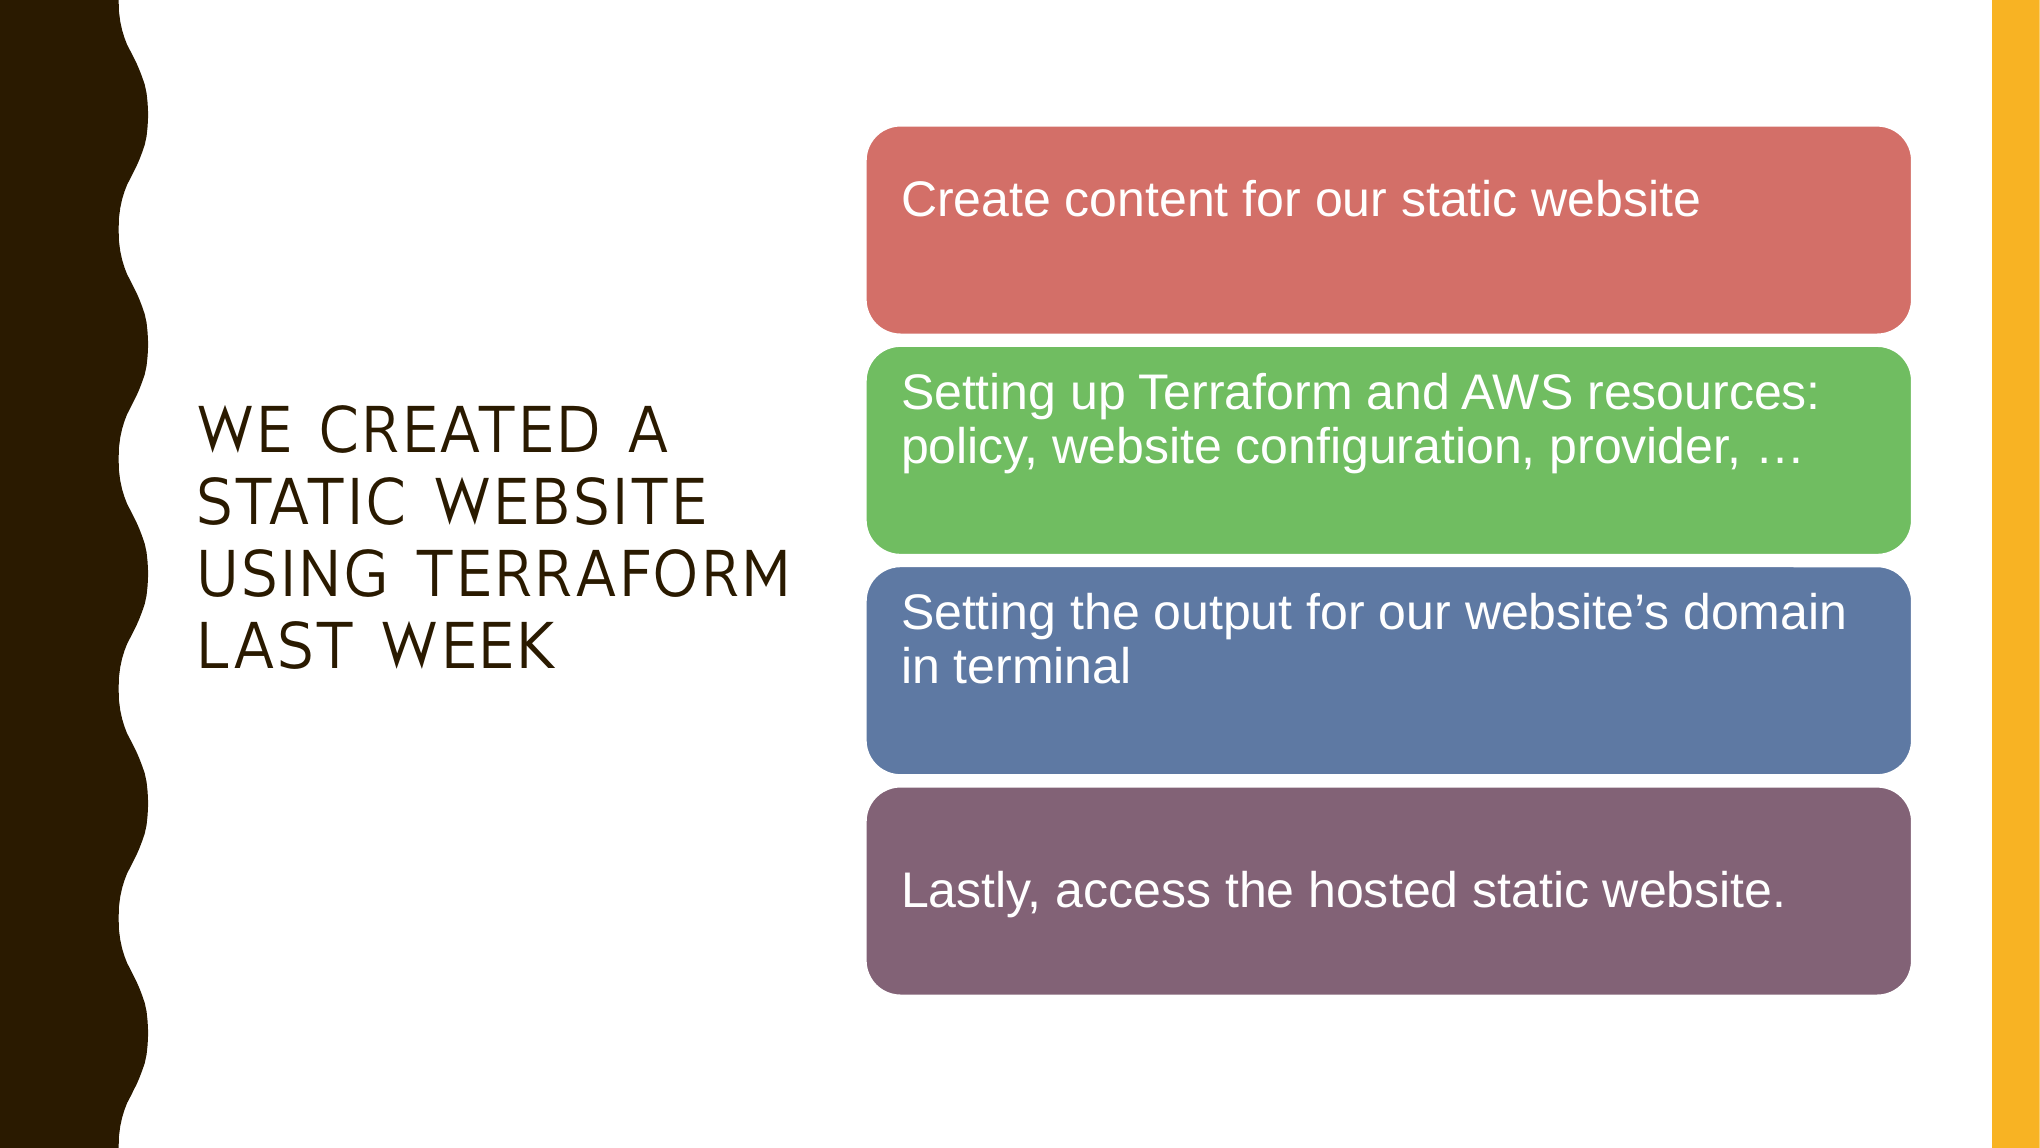

# We created a static website using Terraform last week
Create content for our static website
Setting up Terraform and AWS resources: policy, website configuration, provider, …
Setting the output for our website’s domain in terminal
Lastly, access the hosted static website.